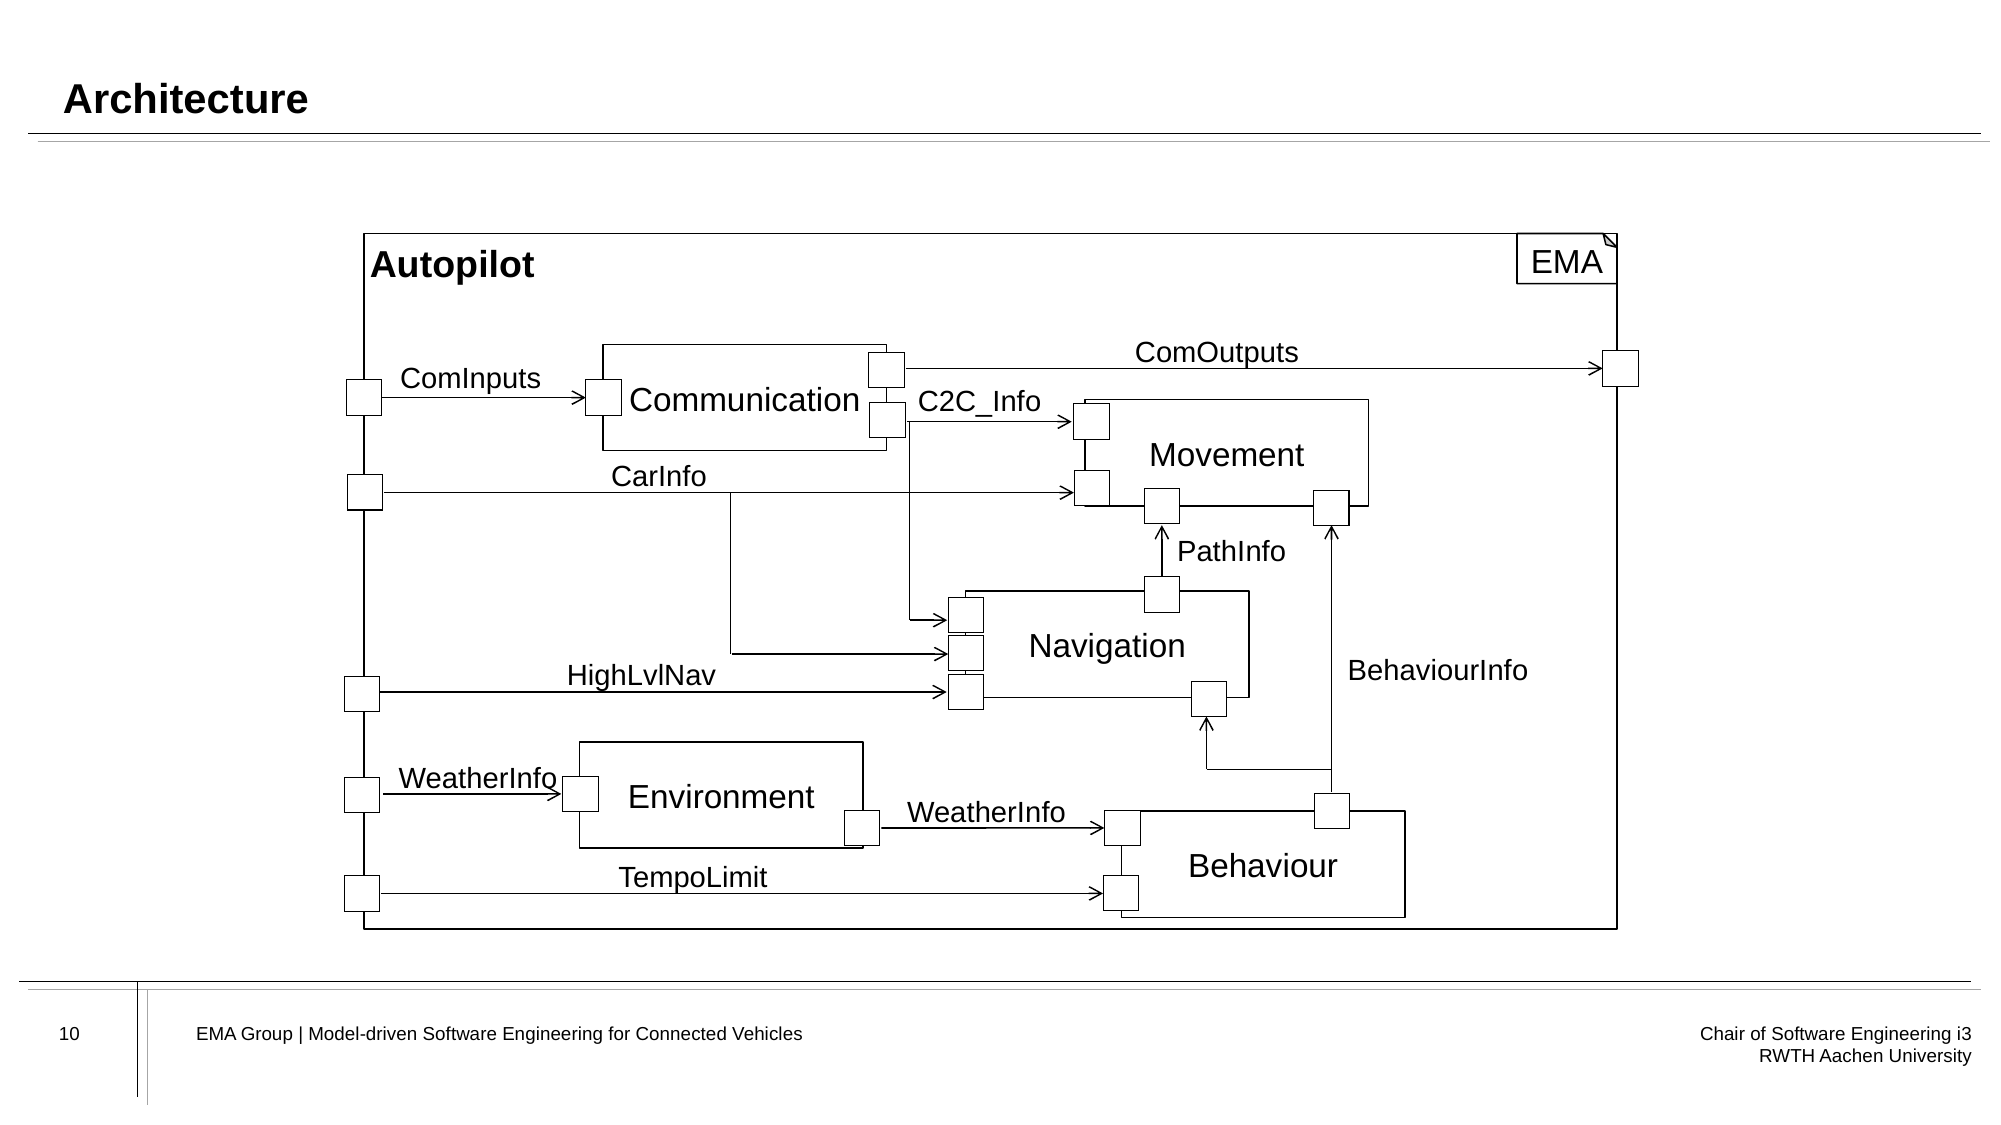

# Architecture
EMA
Autopilot
ComOutputs
Communication

ComInputs

C2C_Info
Movement

CarInfo

PathInfo

BehaviourInfo

Navigation

HighLvlNav

Environment
WeatherInfo

WeatherInfo

Behaviour
TempoLimit